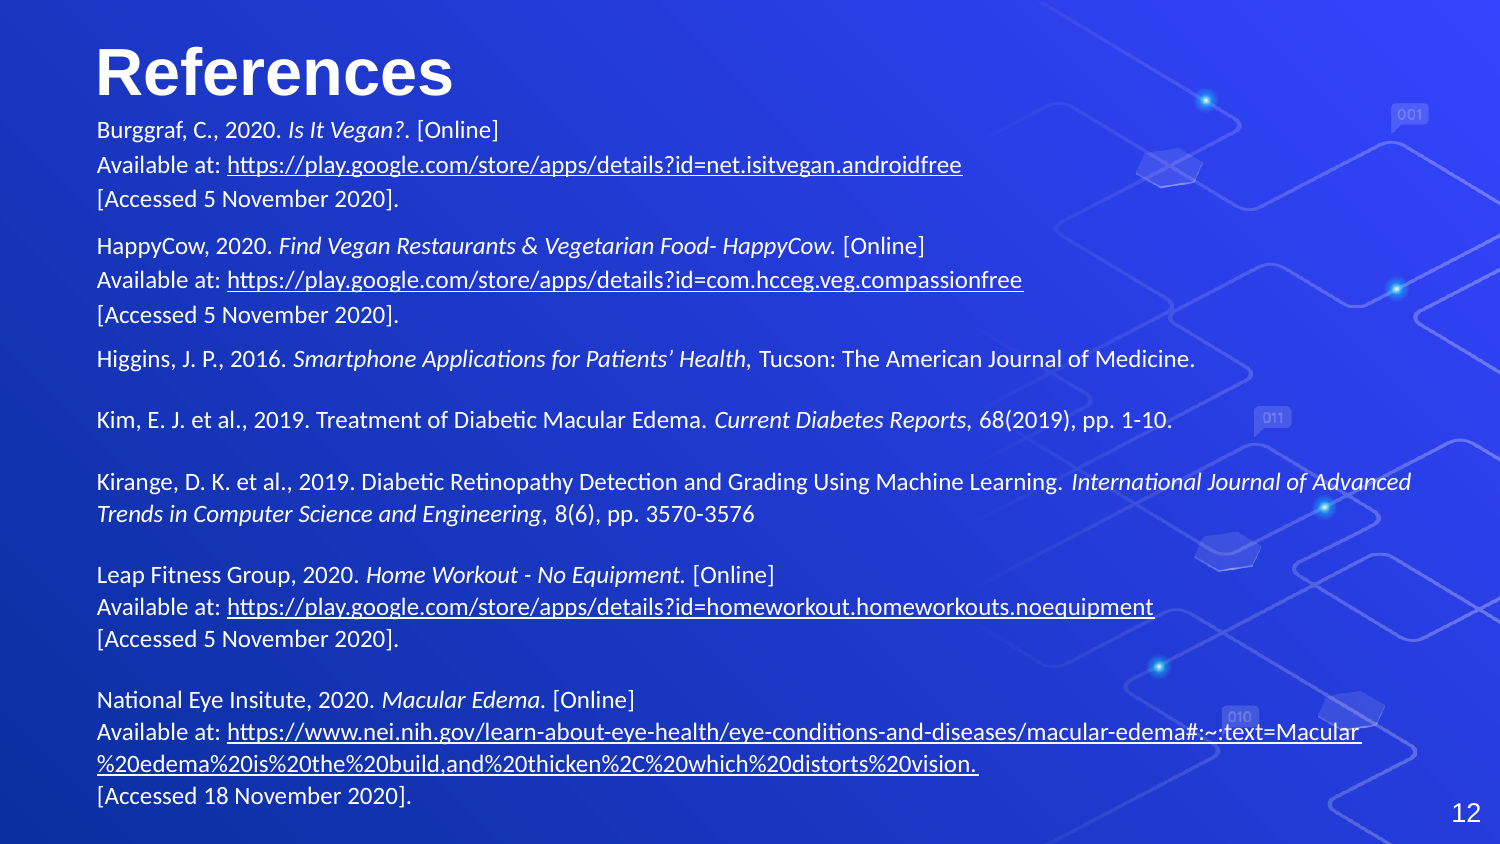

# References
Burggraf, C., 2020. Is It Vegan?. [Online]
Available at: https://play.google.com/store/apps/details?id=net.isitvegan.androidfree
[Accessed 5 November 2020].
HappyCow, 2020. Find Vegan Restaurants & Vegetarian Food- HappyCow. [Online]
Available at: https://play.google.com/store/apps/details?id=com.hcceg.veg.compassionfree
[Accessed 5 November 2020].
Higgins, J. P., 2016. Smartphone Applications for Patients’ Health, Tucson: The American Journal of Medicine.
Kim, E. J. et al., 2019. Treatment of Diabetic Macular Edema. Current Diabetes Reports, 68(2019), pp. 1-10.
Kirange, D. K. et al., 2019. Diabetic Retinopathy Detection and Grading Using Machine Learning. International Journal of Advanced Trends in Computer Science and Engineering, 8(6), pp. 3570-3576
Leap Fitness Group, 2020. Home Workout - No Equipment. [Online]
Available at: https://play.google.com/store/apps/details?id=homeworkout.homeworkouts.noequipment
[Accessed 5 November 2020].
National Eye Insitute, 2020. Macular Edema. [Online]
Available at: https://www.nei.nih.gov/learn-about-eye-health/eye-conditions-and-diseases/macular-edema#:~:text=Macular%20edema%20is%20the%20build,and%20thicken%2C%20which%20distorts%20vision.
[Accessed 18 November 2020].

12